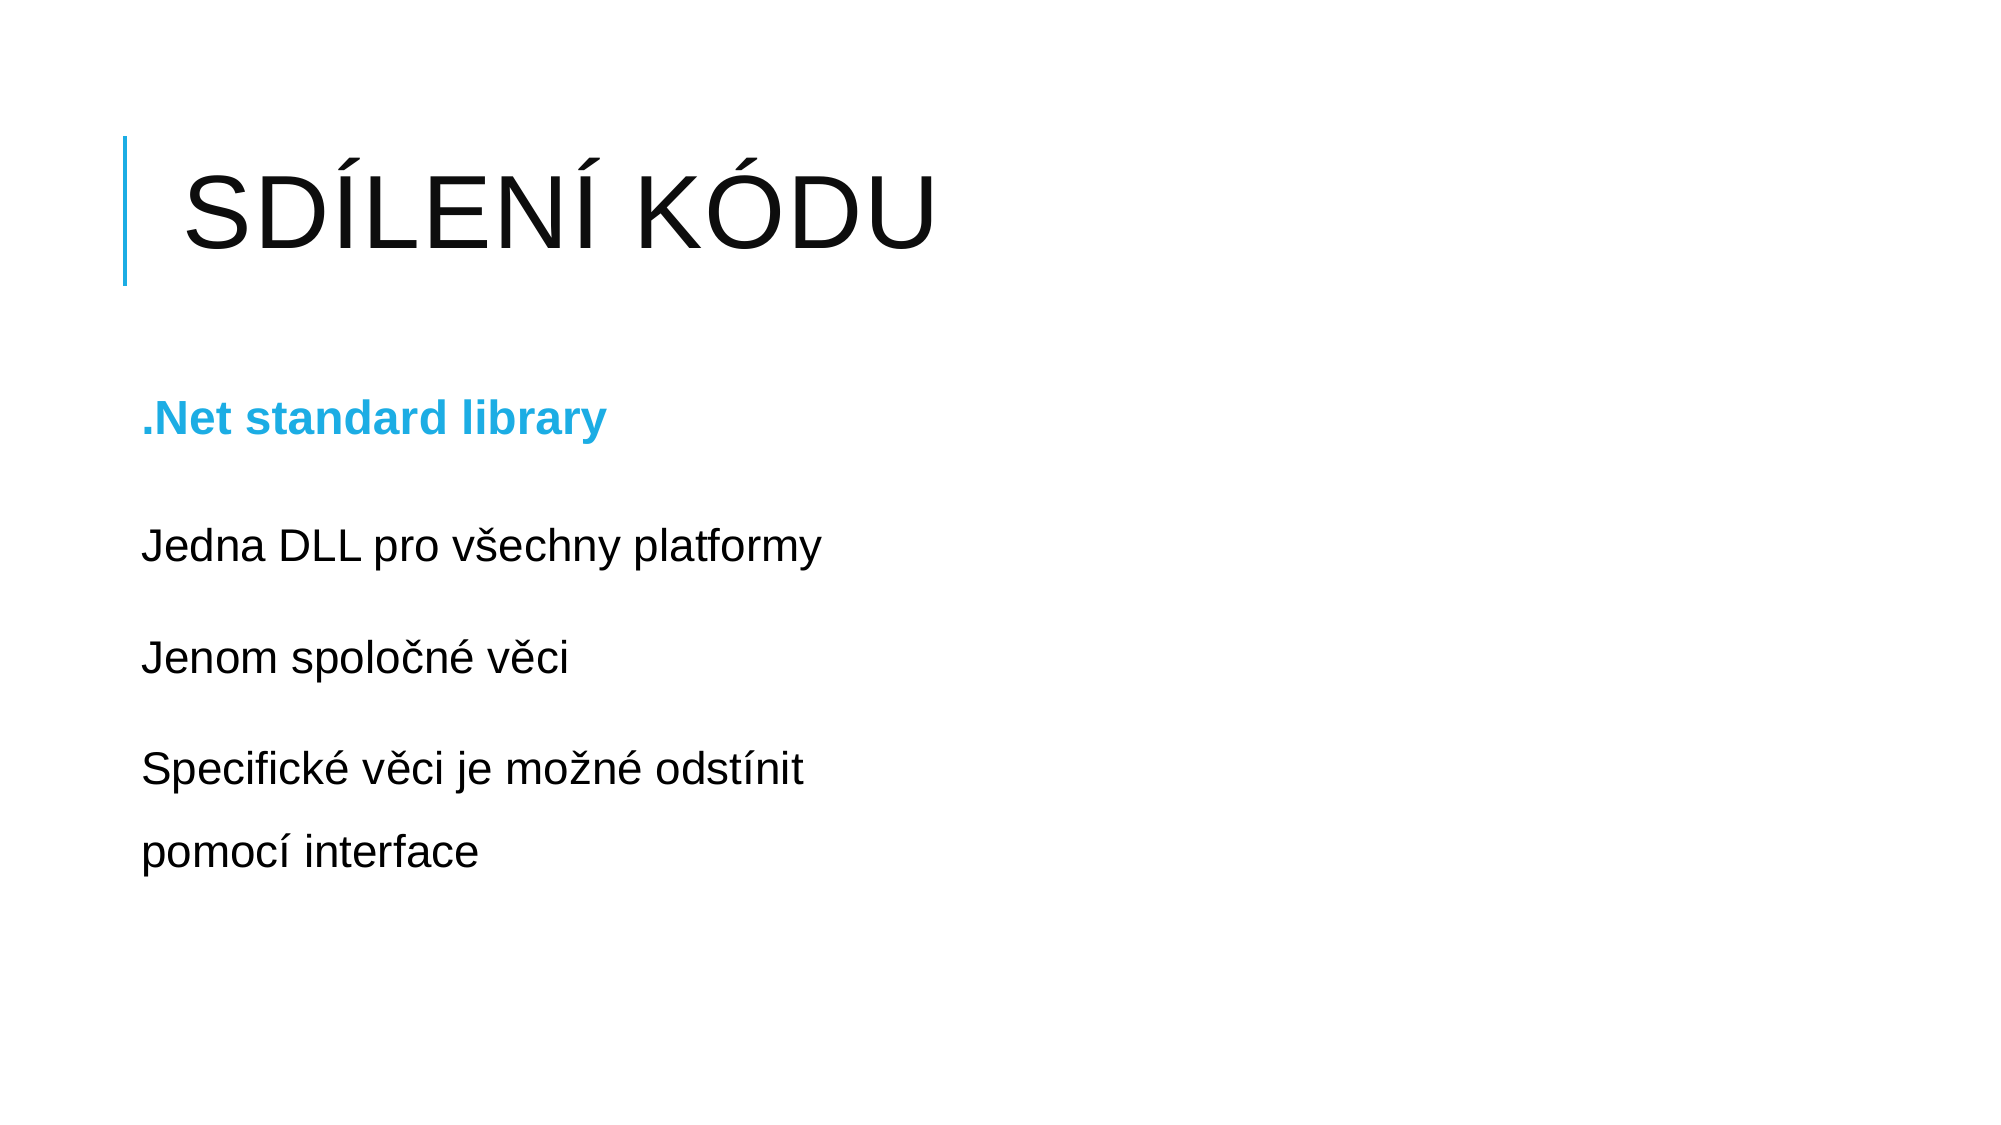

# Sdílení kódu
.Net standard library
Jedna DLL pro všechny platformy
Jenom spoločné věci
Specifické věci je možné odstínit pomocí interface